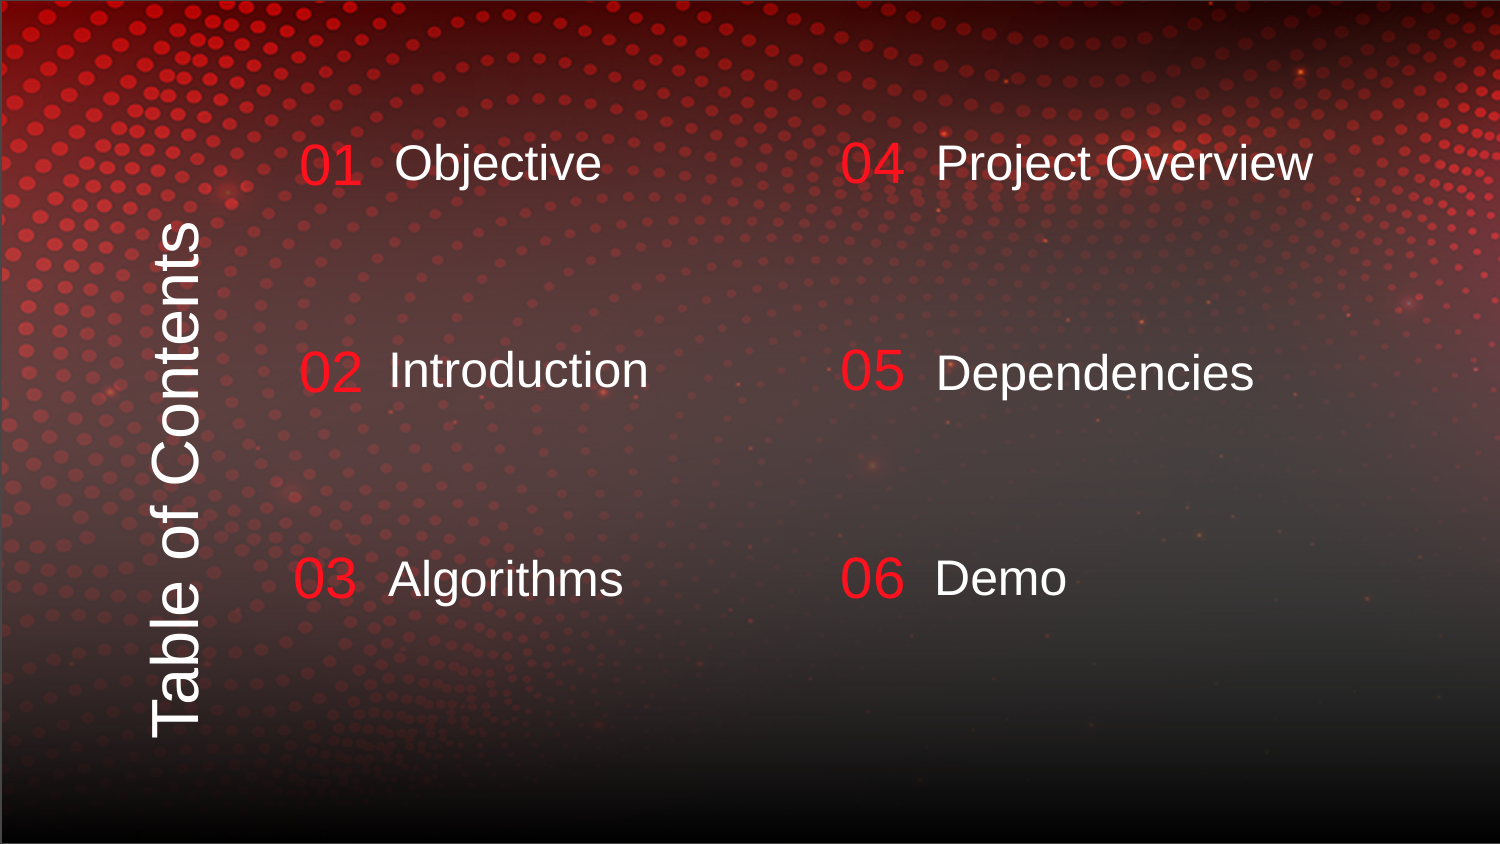

Objective
Project Overview
04
01
Introduction
Dependencies
05
02
# Table of Contents
Demo
Algorithms
03
  06